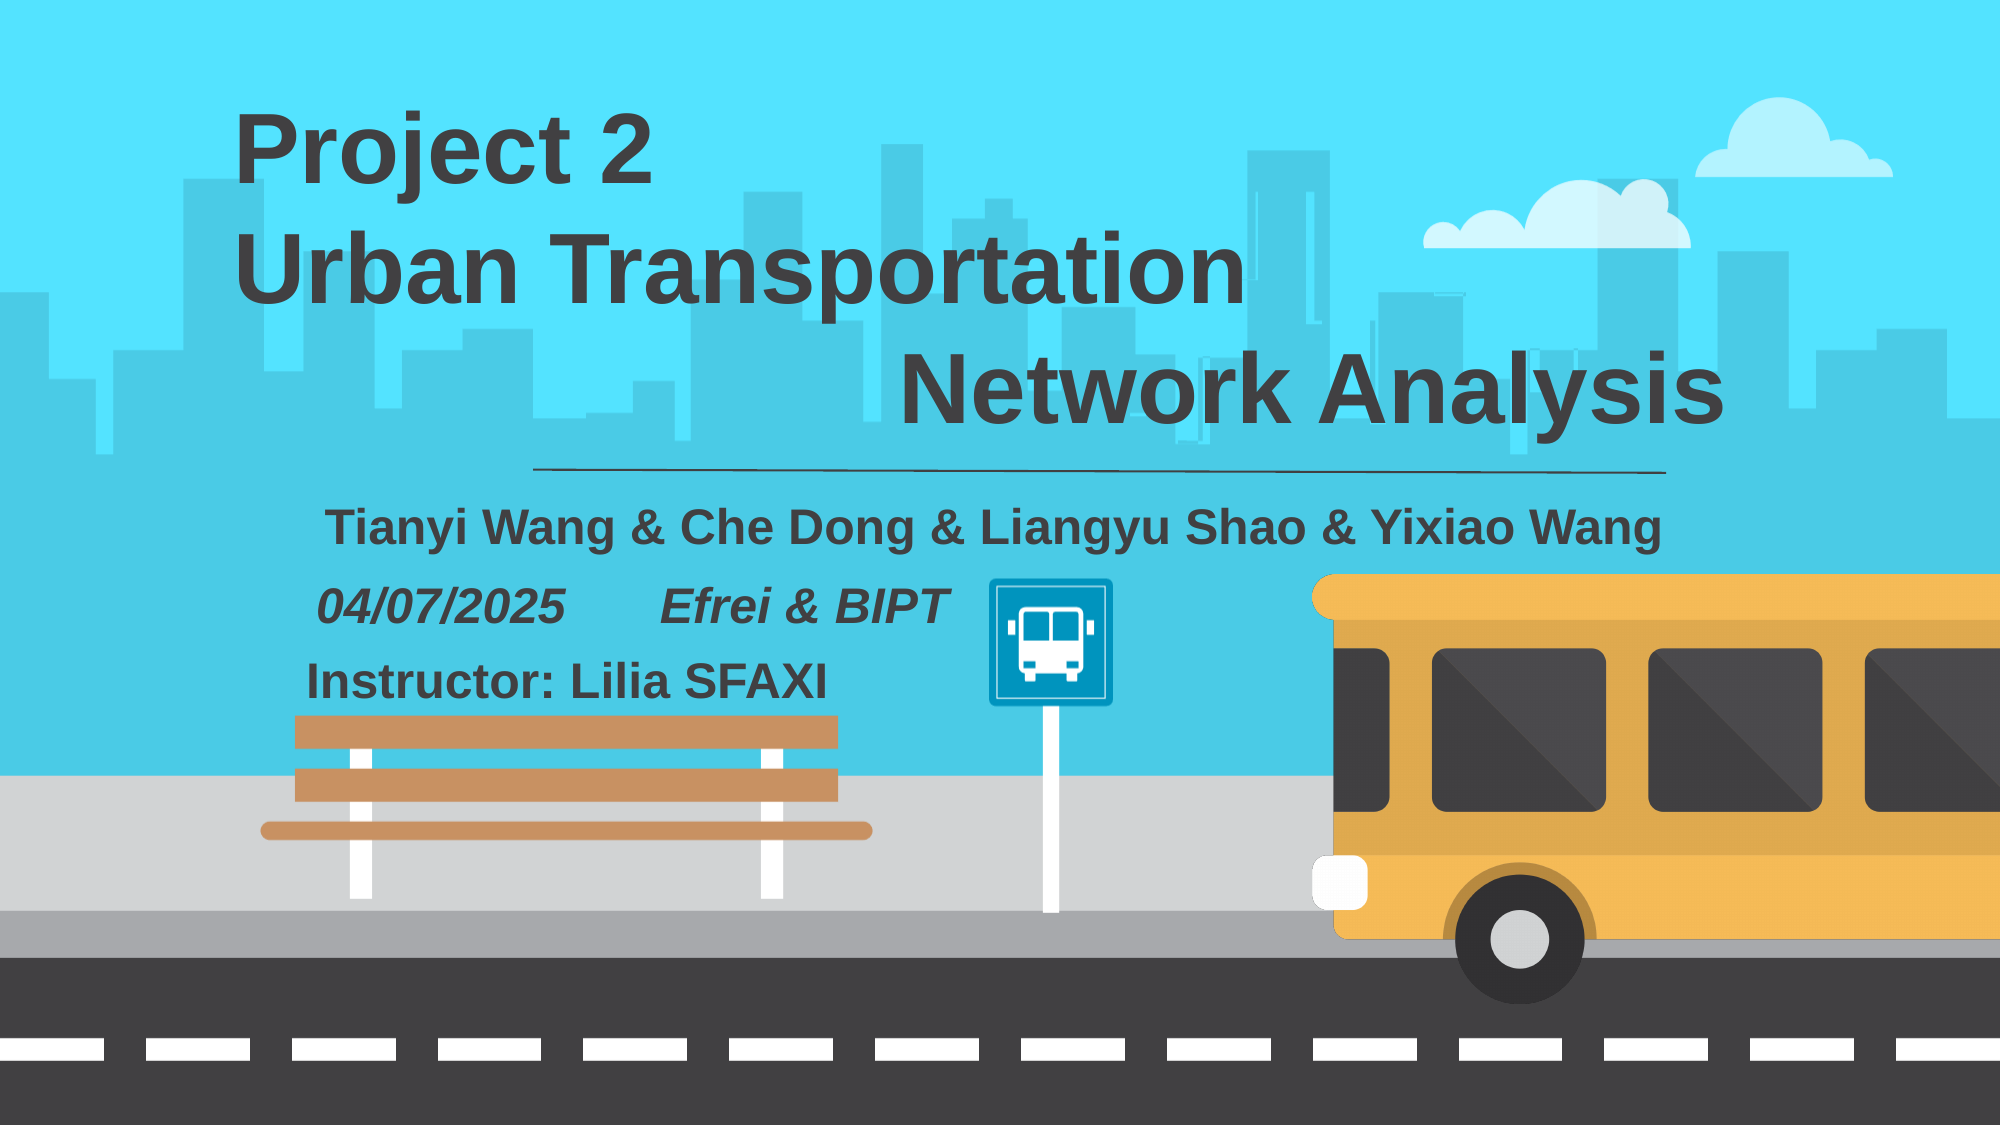

Project 2
Urban Transportation
Network Analysis
Tianyi Wang & Che Dong & Liangyu Shao & Yixiao Wang
04/07/2025
Efrei & BIPT
Instructor: Lilia SFAXI